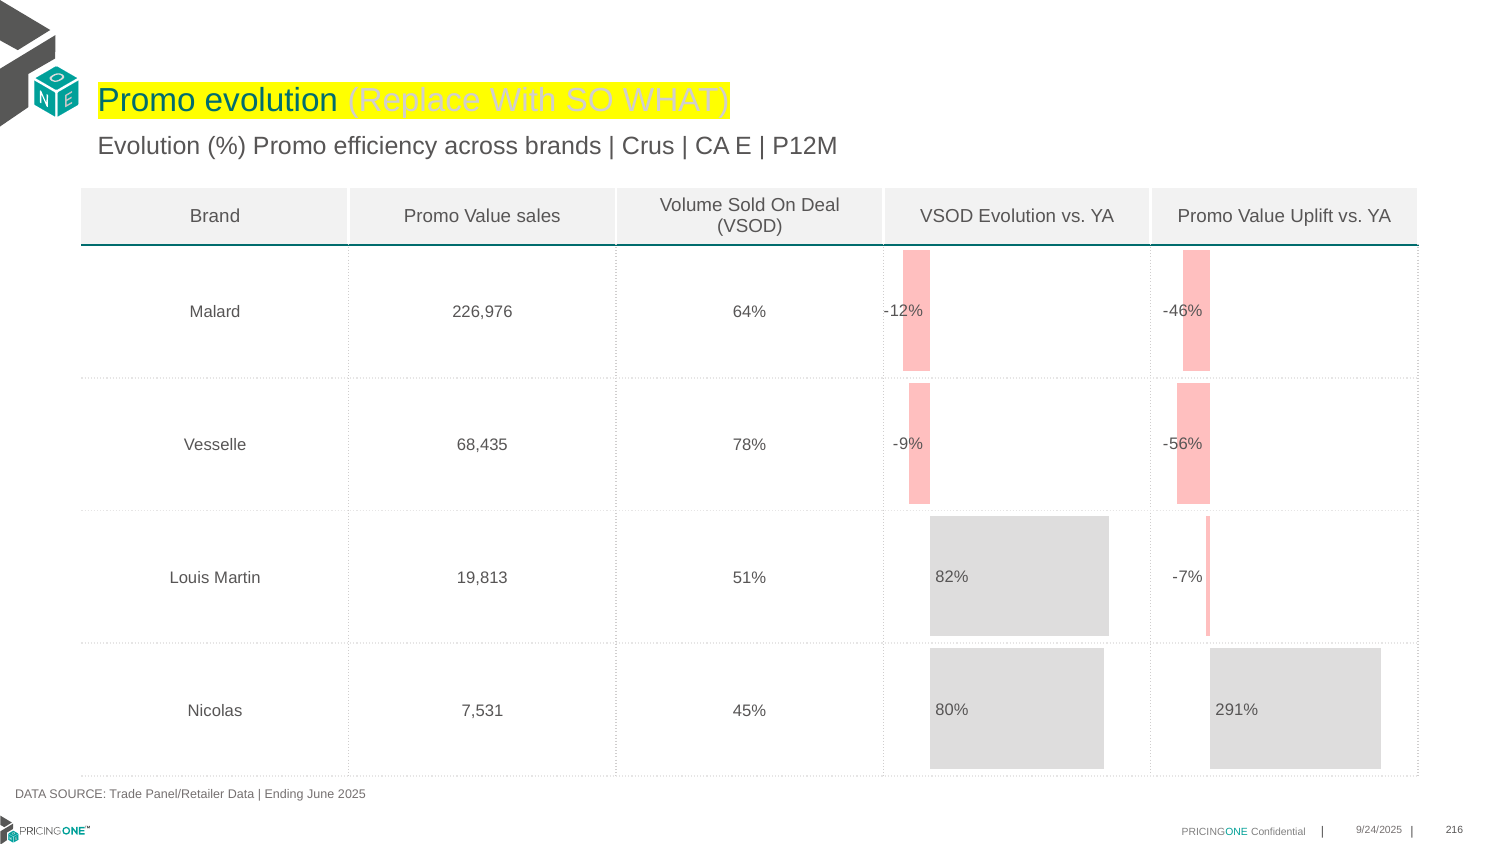

# Promo evolution (Replace With SO WHAT)
Evolution (%) Promo efficiency across brands | Crus | CA E | P12M
| Brand | Promo Value sales | Volume Sold On Deal (VSOD) | VSOD Evolution vs. YA | Promo Value Uplift vs. YA |
| --- | --- | --- | --- | --- |
| Malard | 226,976 | 64% |  |  |
| Vesselle | 68,435 | 78% |  |  |
| Louis Martin | 19,813 | 51% |  |  |
| Nicolas | 7,531 | 45% |  |  |

### Chart

| Category | VSOD Evaluation vs YA |
|---|---|
| Malard | -0.123 |
| Vesselle | -0.09299999999999997 |
| Louis Martin | 0.821 |
| Nicolas | 0.8 |

### Chart

| Category | Promo Value Uplift vs YA |
|---|---|
| Malard | -0.4594647445845571 |
| Vesselle | -0.5610338661258548 |
| Louis Martin | -0.06503254093297328 |
| Nicolas | 2.9133244478158007 |
DATA SOURCE: Trade Panel/Retailer Data | Ending June 2025

9/24/2025
216